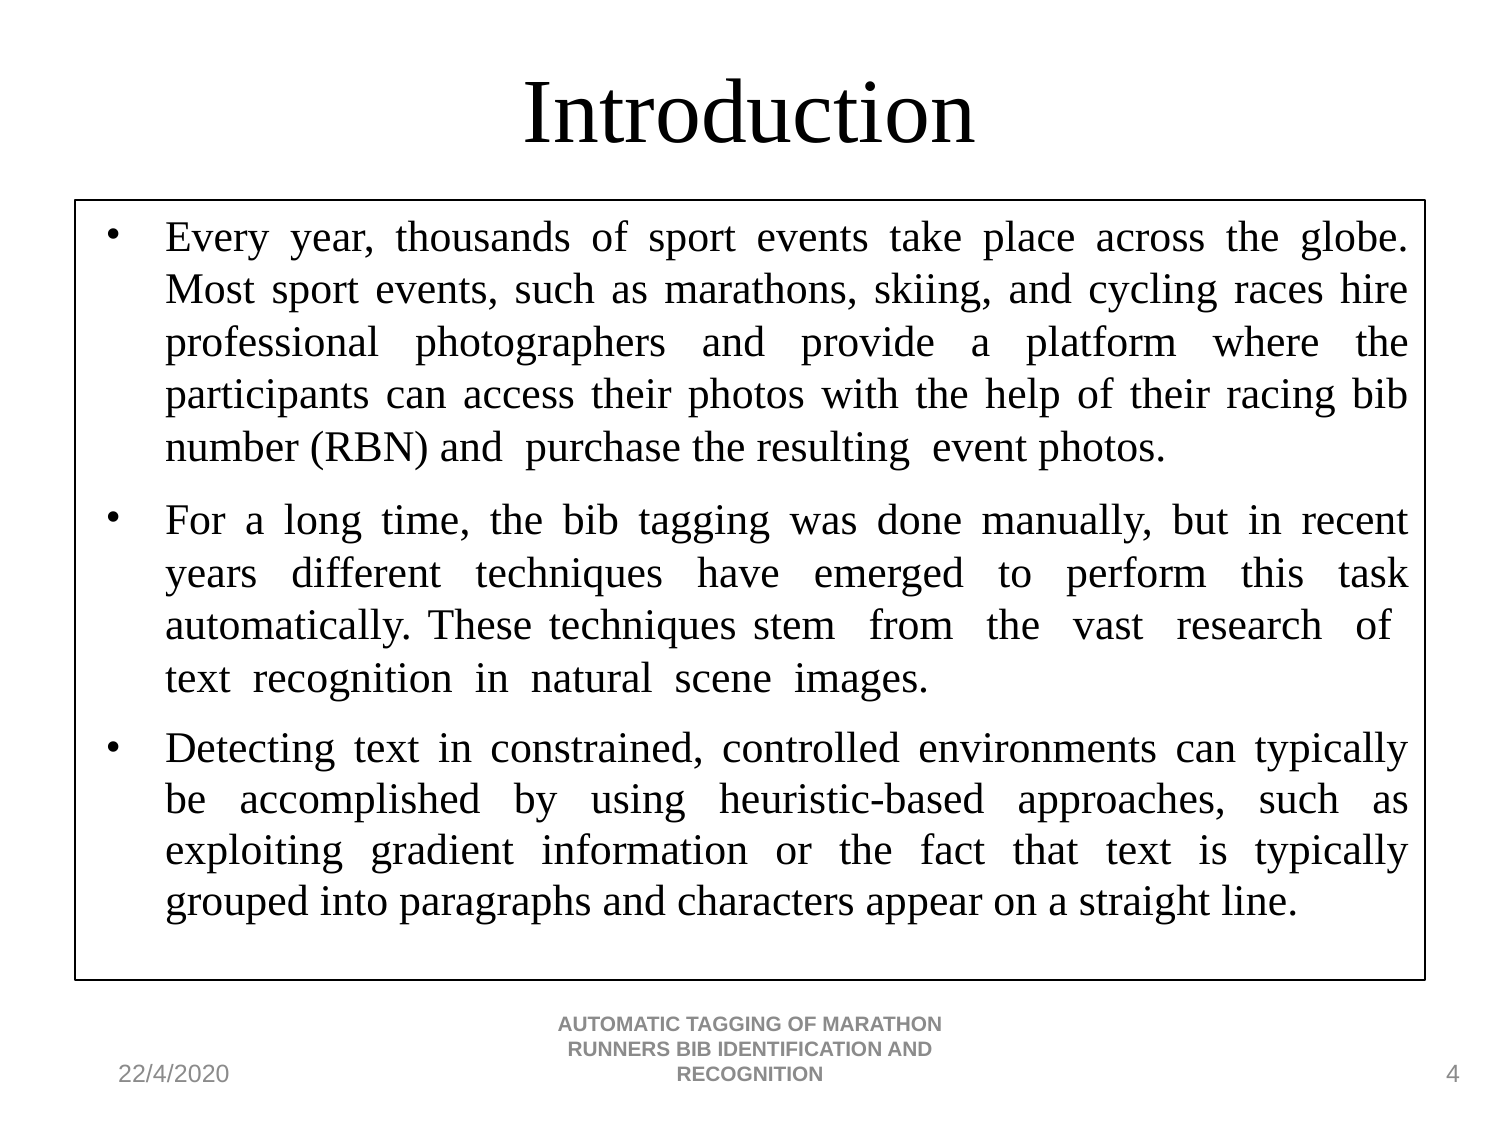

# Introduction
Every year, thousands of sport events take place across the globe. Most sport events, such as marathons, skiing, and cycling races hire professional photographers and provide a platform where the participants can access their photos with the help of their racing bib number (RBN) and  purchase the resulting  event photos.
For a long time, the bib tagging was done manually, but in recent years different techniques have emerged to perform this task automatically. These techniques stem  from  the  vast  research  of  text  recognition  in  natural  scene  images.
Detecting text in constrained, controlled environments can typically be accomplished by using heuristic-based approaches, such as exploiting gradient information or the fact that text is typically grouped into paragraphs and characters appear on a straight line.

4
22/4/2020
AUTOMATIC TAGGING OF MARATHON RUNNERS BIB IDENTIFICATION AND RECOGNITION